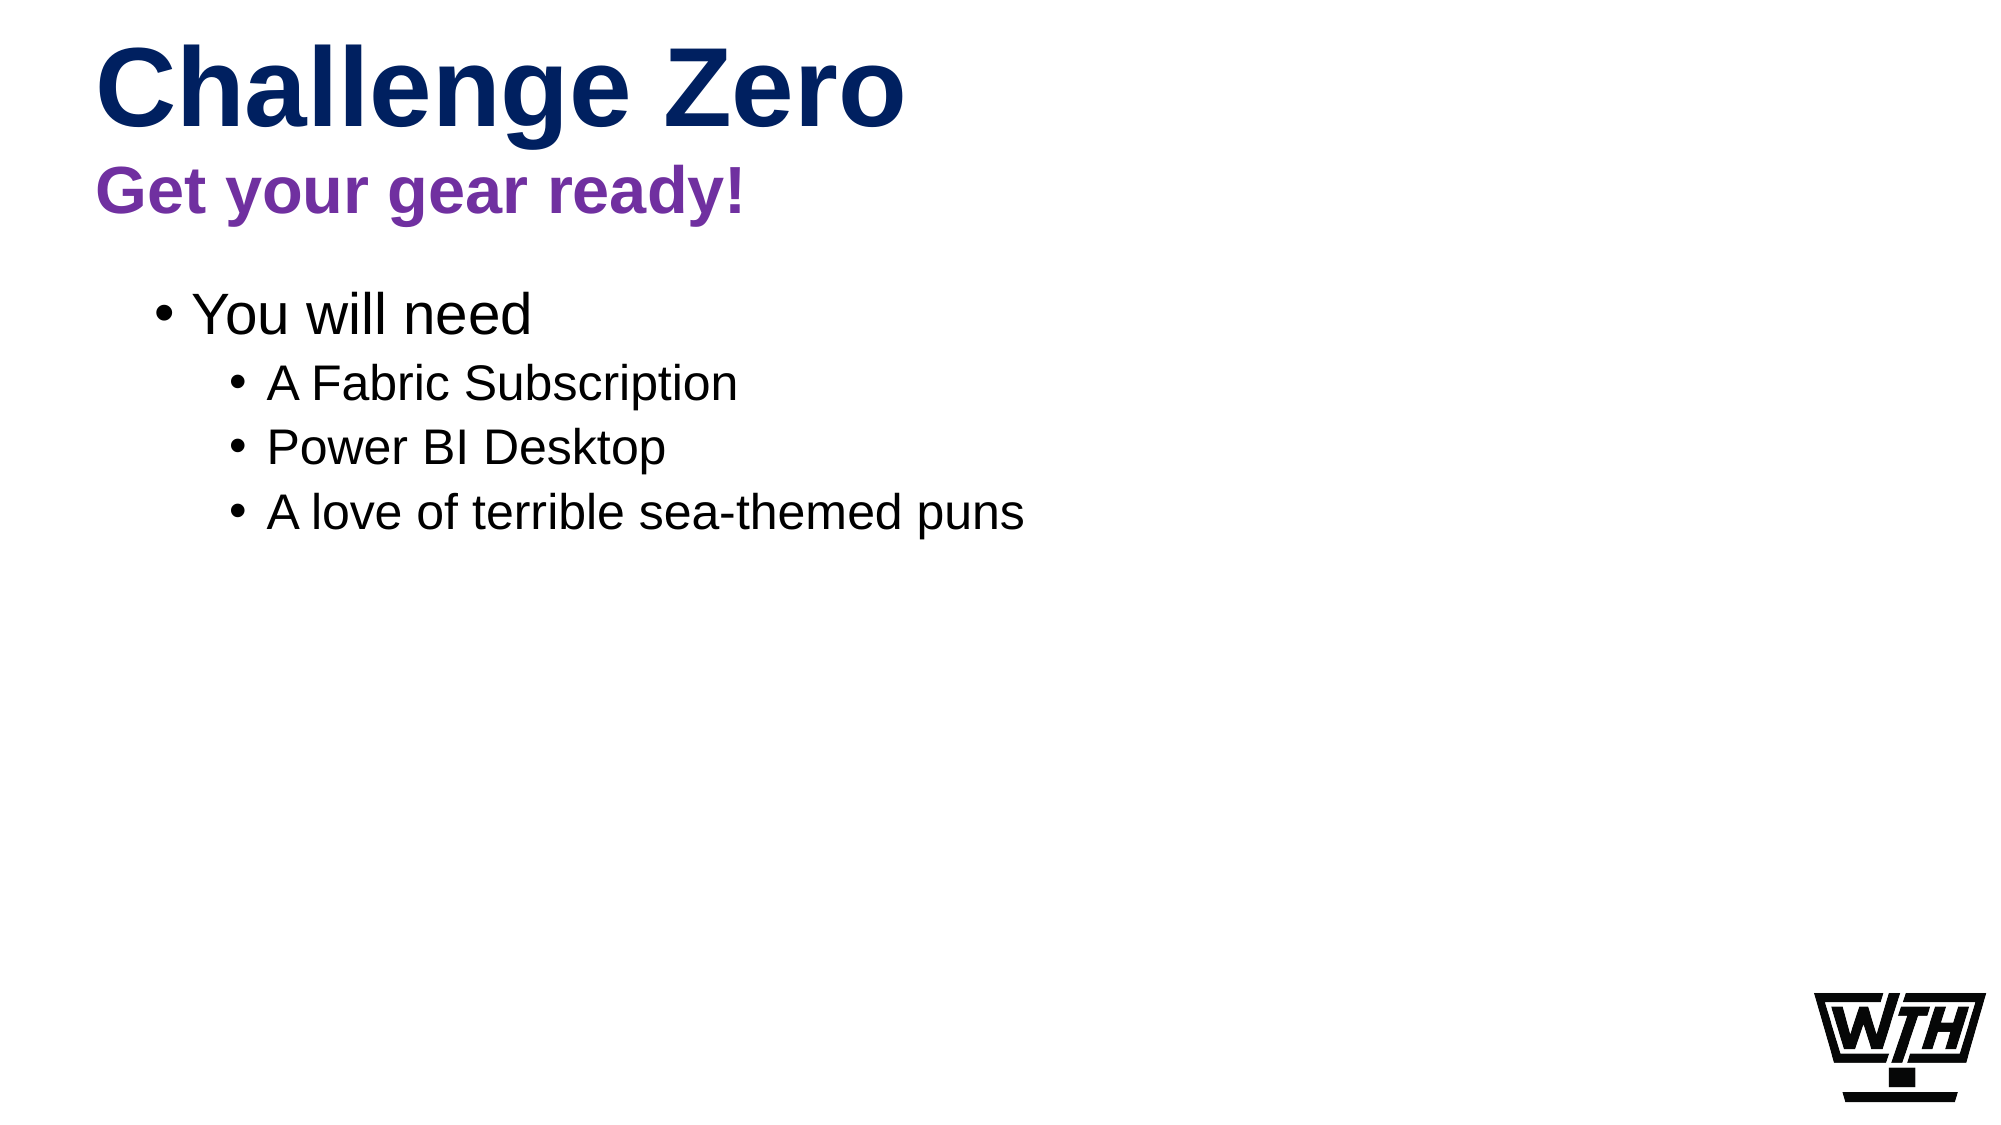

# Challenge Zero
Get your gear ready!
You will need
A Fabric Subscription
Power BI Desktop
A love of terrible sea-themed puns